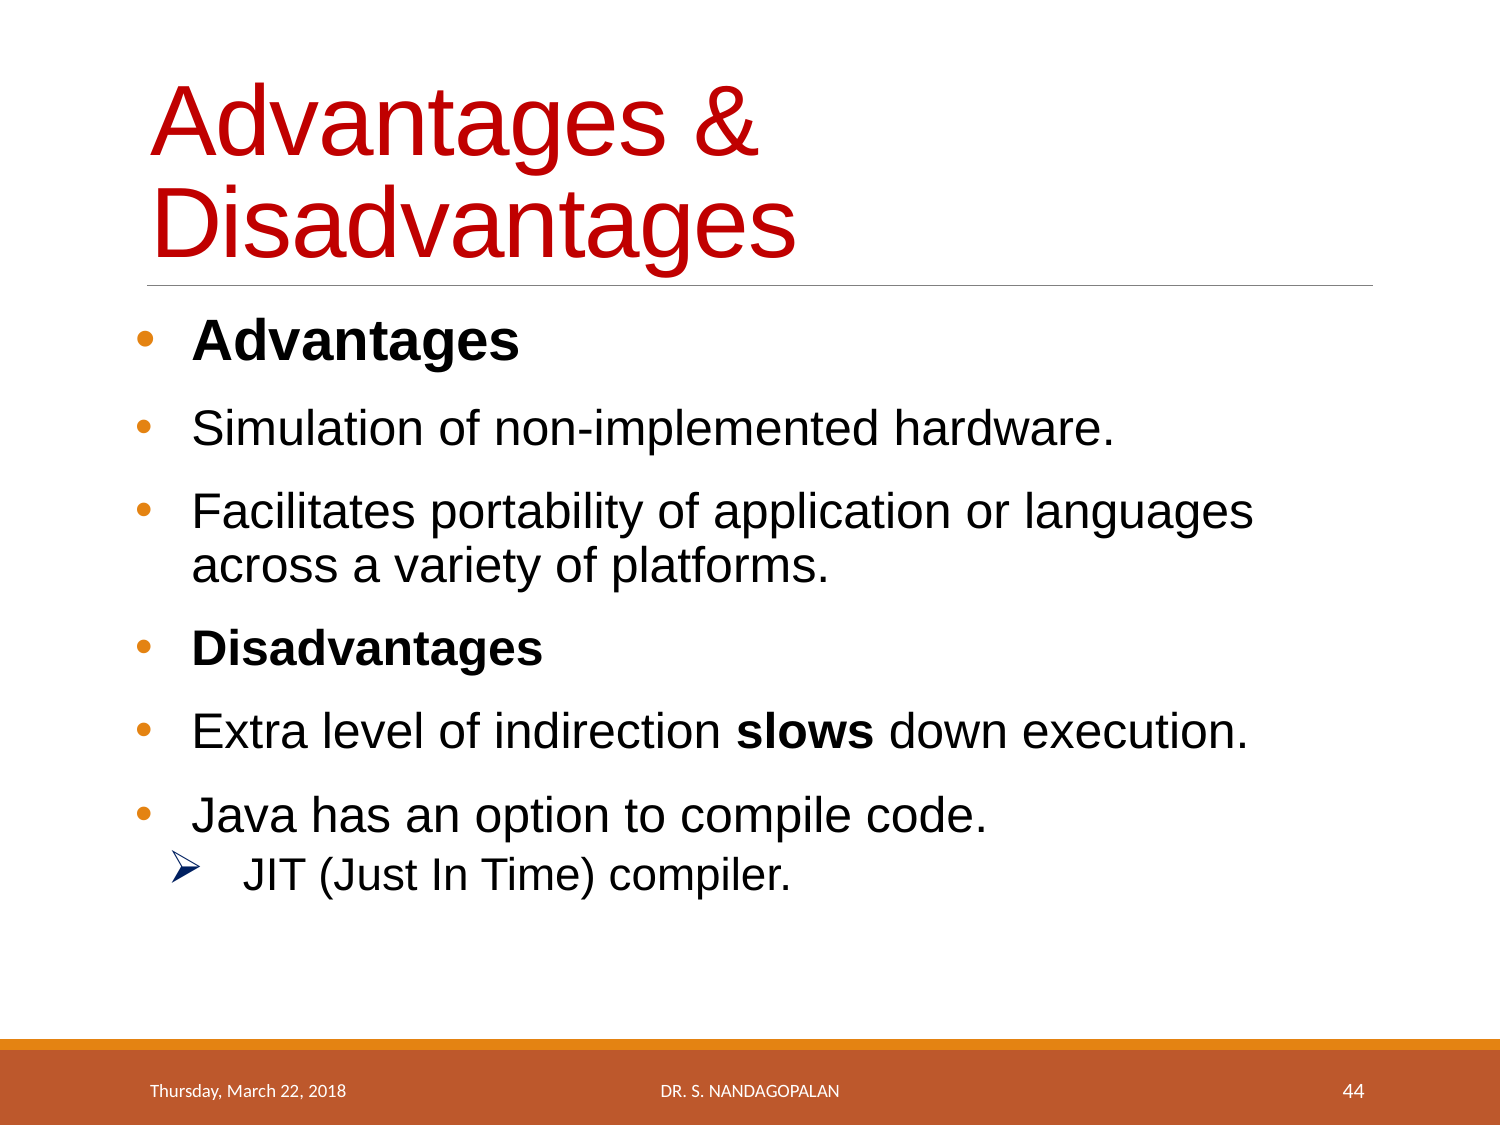

# Advantages & Disadvantages
Advantages
Simulation of non-implemented hardware.
Facilitates portability of application or languages across a variety of platforms.
Disadvantages
Extra level of indirection slows down execution.
Java has an option to compile code.
JIT (Just In Time) compiler.
Thursday, March 22, 2018
Dr. S. Nandagopalan
44